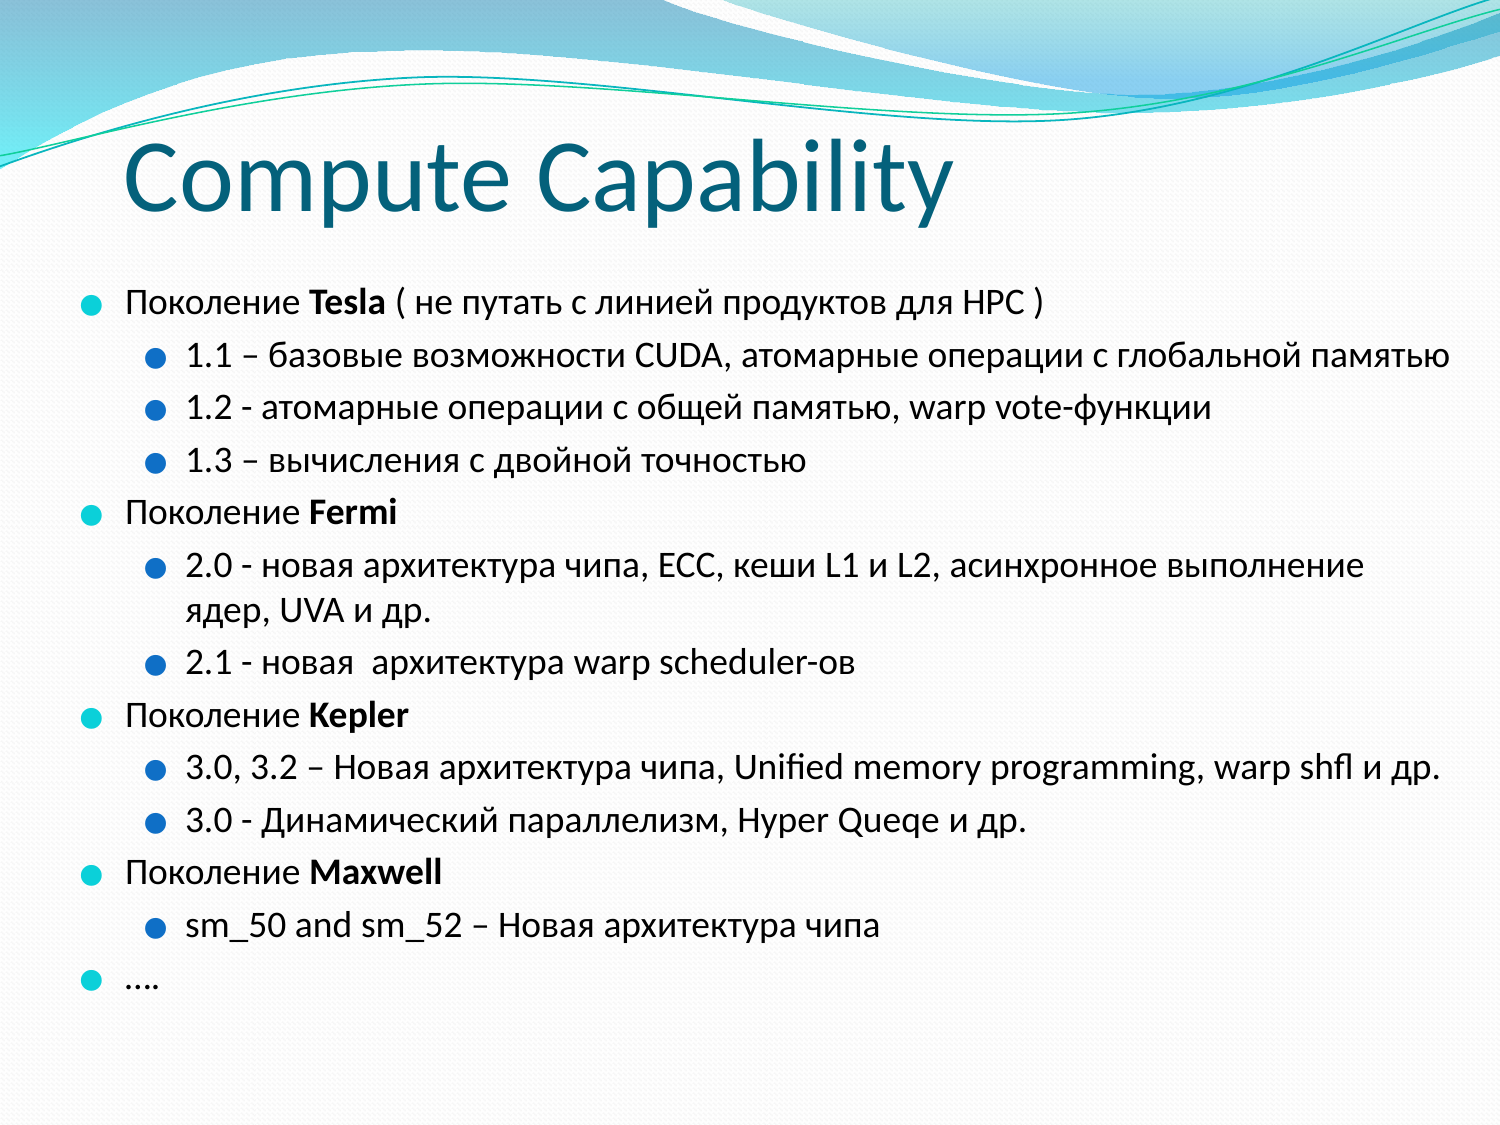

# Compute Capability
Поколение Tesla ( не путать с линией продуктов для HPC )
1.1 – базовые возможности CUDA, атомарные операции с глобальной памятью
1.2 - атомарные операции с общей памятью, warp vote-функции
1.3 – вычисления с двойной точностью
Поколение Fermi
2.0 - новая архитектура чипа, ECC, кеши L1 и L2, асинхронное выполнение ядер, UVA и др.
2.1 - новая  архитектура warp scheduler-ов
Поколение Kepler
3.0, 3.2 – Новая архитектура чипа, Unified memory programming, warp shfl и др.
3.0 - Динамический параллелизм, Hyper Queqe и др.
Поколение Maxwell
sm_50 and sm_52 – Новая архитектура чипа
….